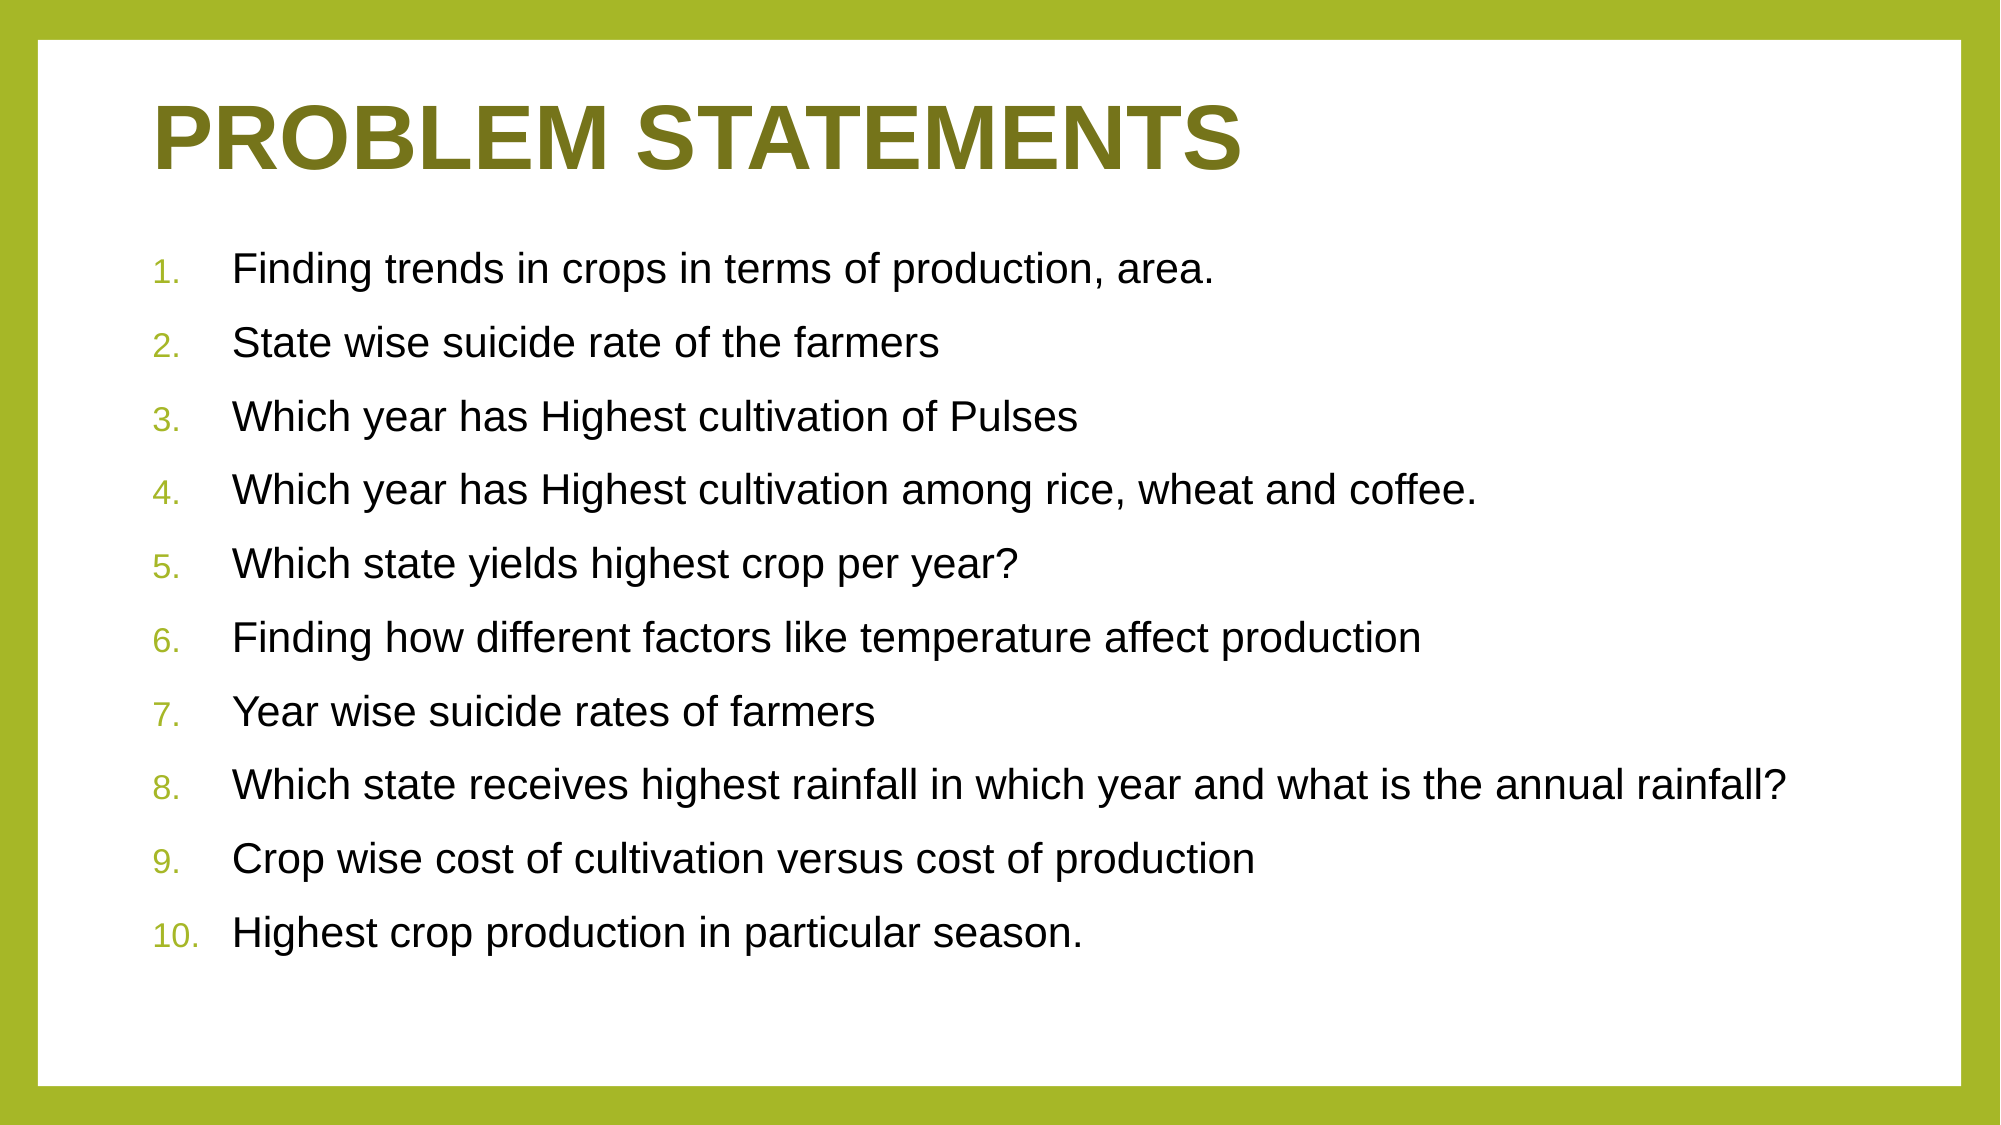

# PROBLEM STATEMENTS
Finding trends in crops in terms of production, area.
State wise suicide rate of the farmers
Which year has Highest cultivation of Pulses
Which year has Highest cultivation among rice, wheat and coffee.
Which state yields highest crop per year?
Finding how different factors like temperature affect production
Year wise suicide rates of farmers
Which state receives highest rainfall in which year and what is the annual rainfall?
Crop wise cost of cultivation versus cost of production
Highest crop production in particular season.